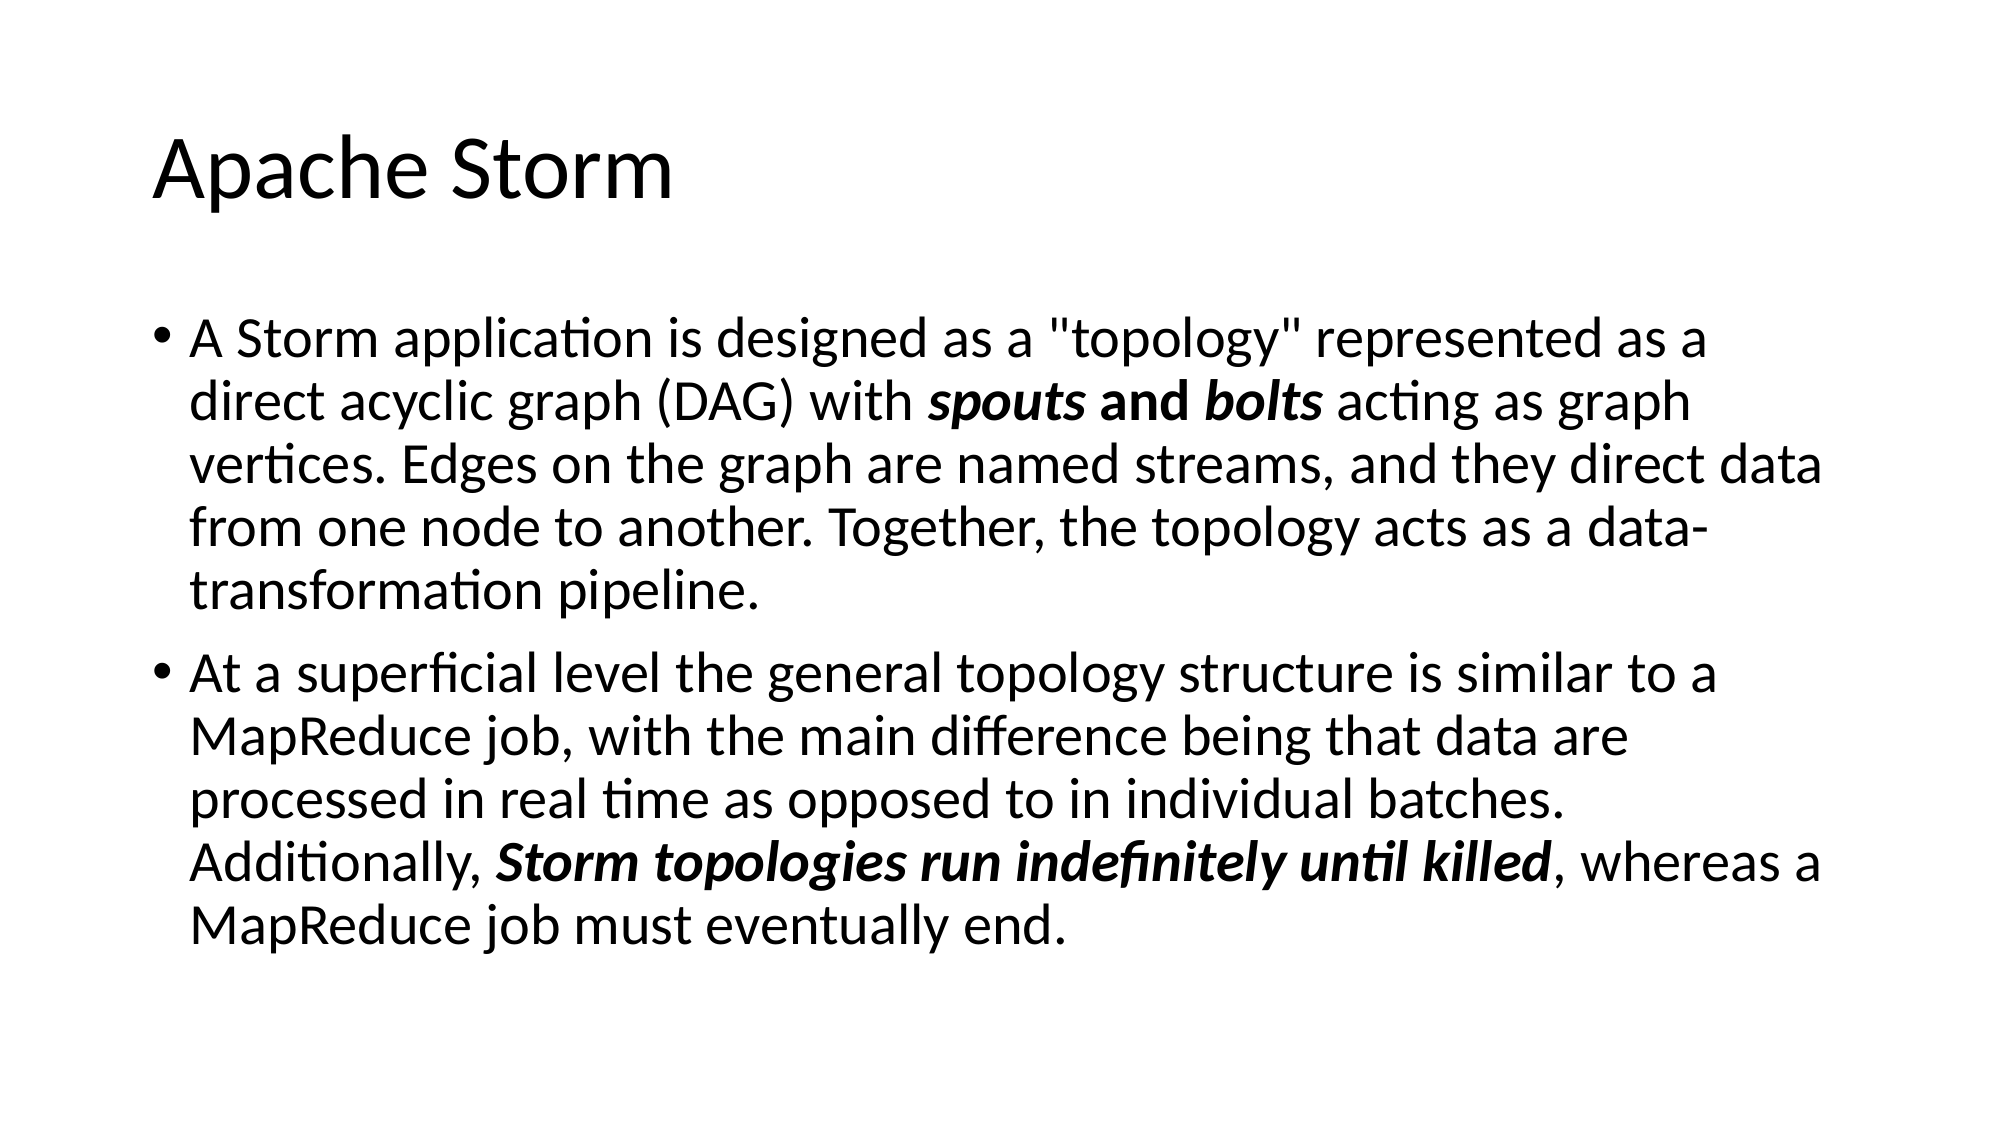

# Apache Storm
A Storm application is designed as a "topology" represented as a direct acyclic graph (DAG) with spouts and bolts acting as graph vertices. Edges on the graph are named streams, and they direct data from one node to another. Together, the topology acts as a data-transformation pipeline.
At a superficial level the general topology structure is similar to a MapReduce job, with the main difference being that data are processed in real time as opposed to in individual batches. Additionally, Storm topologies run indefinitely until killed, whereas a MapReduce job must eventually end.